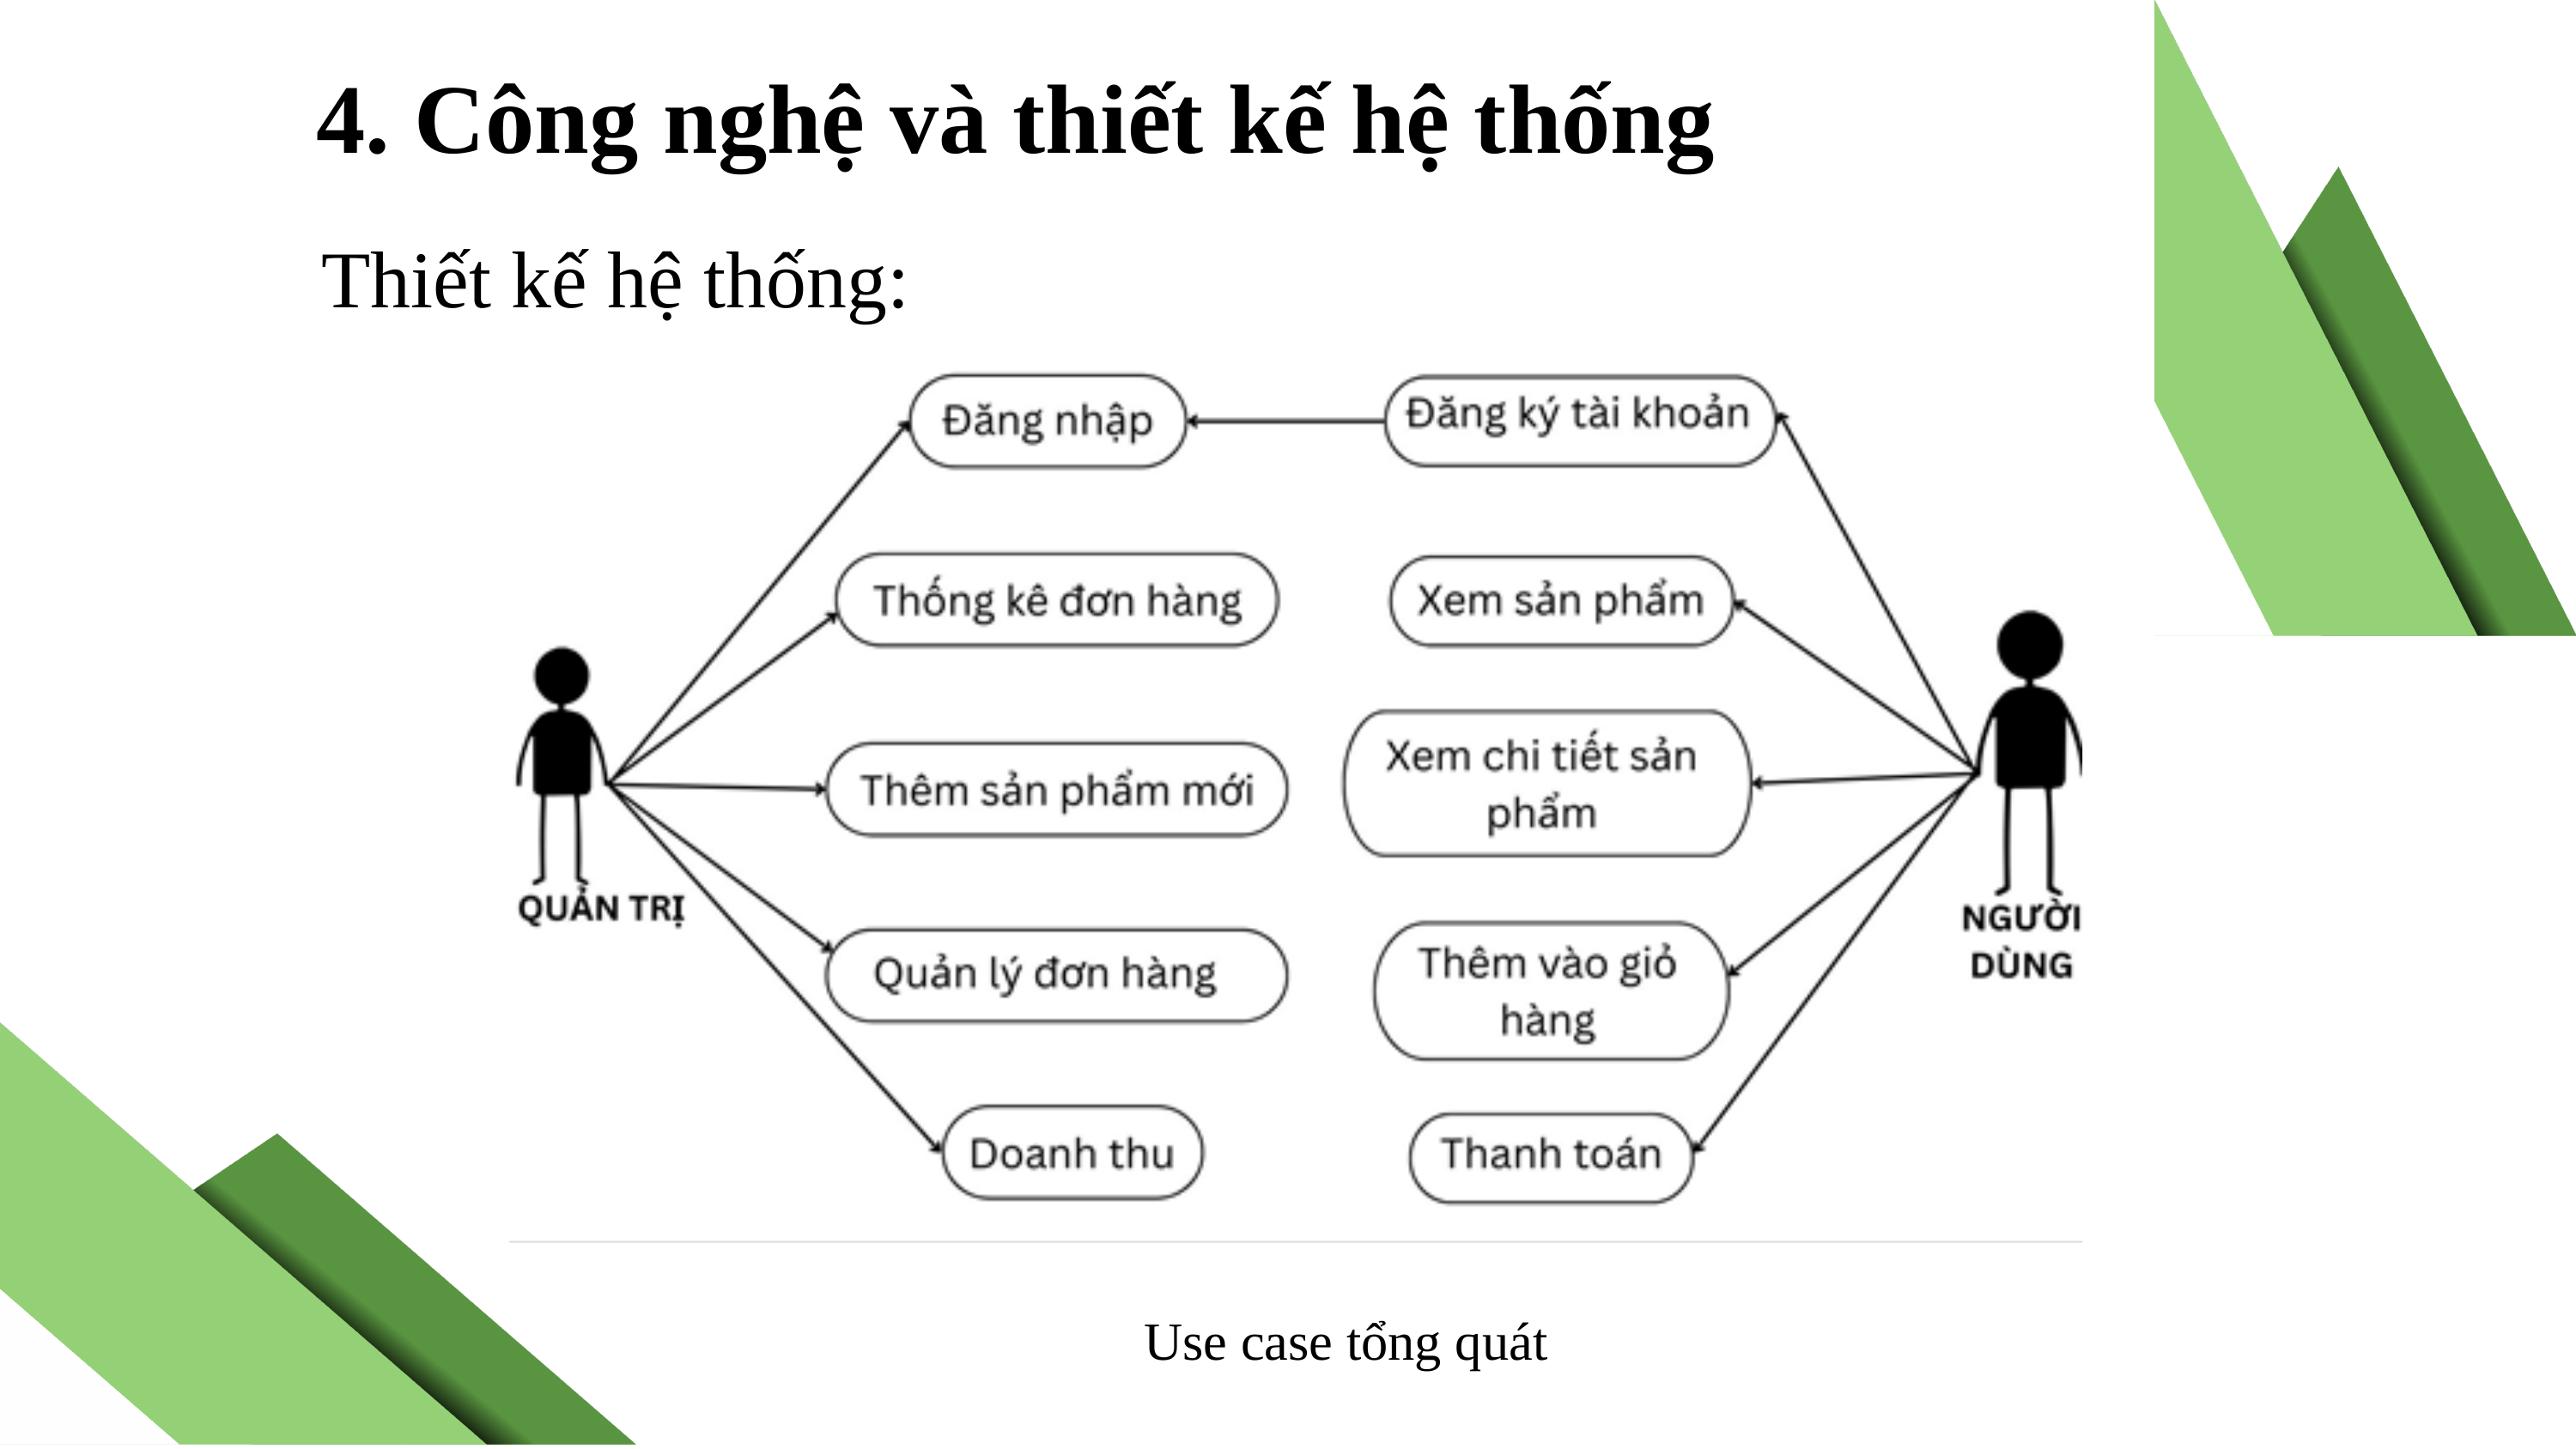

4. Công nghệ và thiết kế hệ thống

Thiết kế hệ thống:

Use case tổng quát